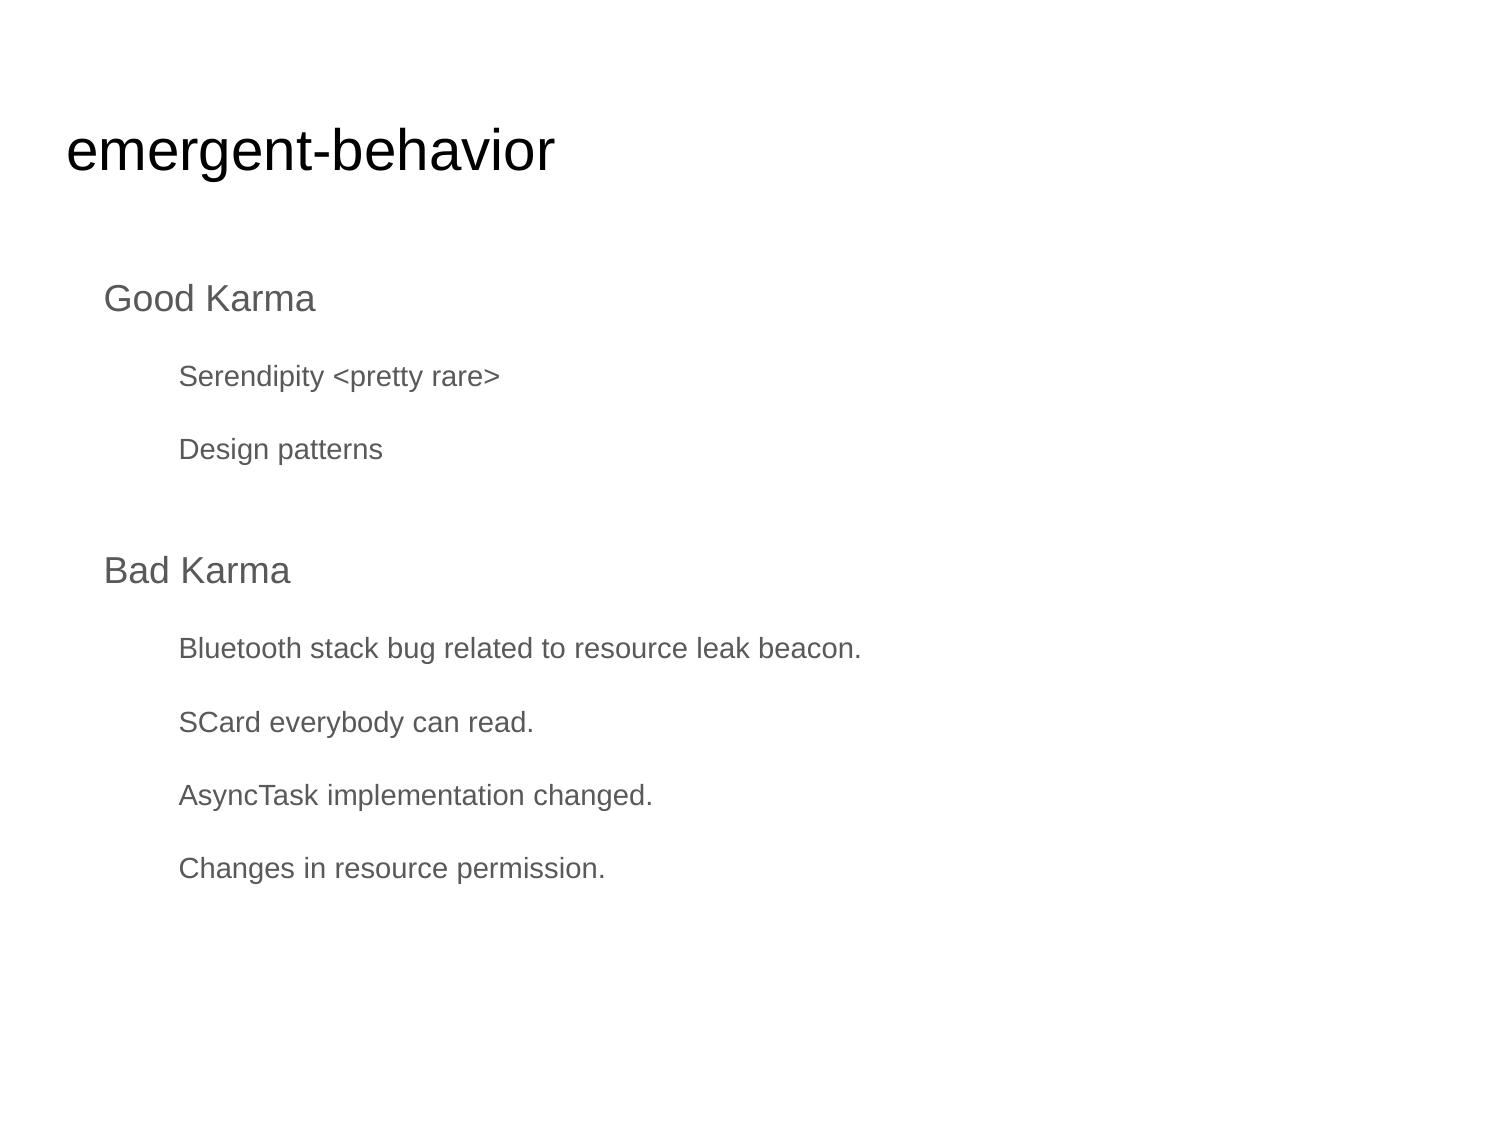

# emergent-behavior
Good Karma
Serendipity <pretty rare>
Design patterns
Bad Karma
Bluetooth stack bug related to resource leak beacon.
SCard everybody can read.
AsyncTask implementation changed.
Changes in resource permission.